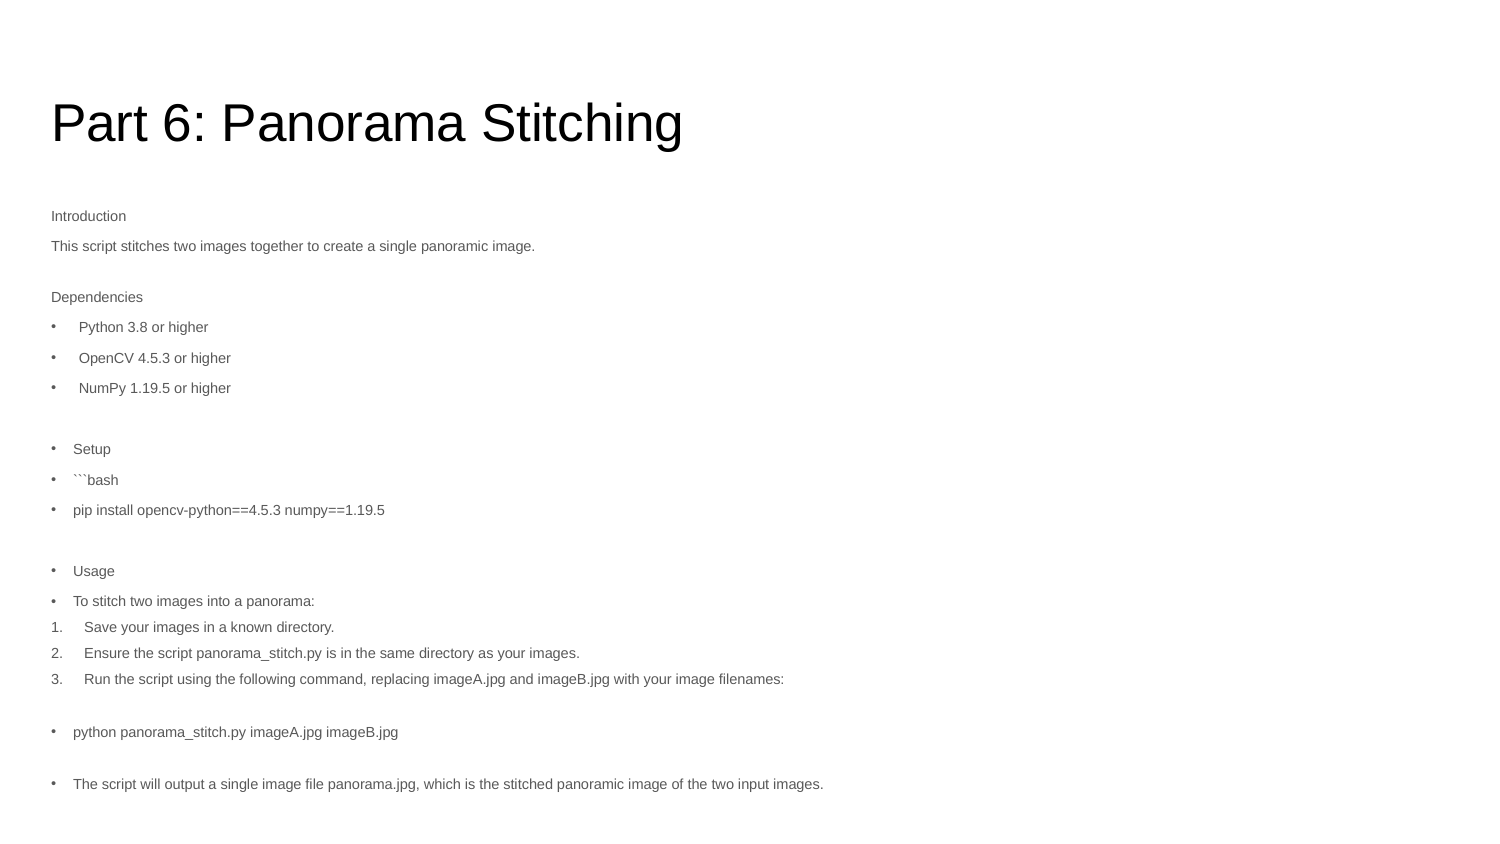

# Part 6: Panorama Stitching
Introduction
This script stitches two images together to create a single panoramic image.
Dependencies
Python 3.8 or higher
OpenCV 4.5.3 or higher
NumPy 1.19.5 or higher

Setup
```bash
pip install opencv-python==4.5.3 numpy==1.19.5

Usage
To stitch two images into a panorama:
Save your images in a known directory.
Ensure the script panorama_stitch.py is in the same directory as your images.
Run the script using the following command, replacing imageA.jpg and imageB.jpg with your image filenames:

python panorama_stitch.py imageA.jpg imageB.jpg

The script will output a single image file panorama.jpg, which is the stitched panoramic image of the two input images.